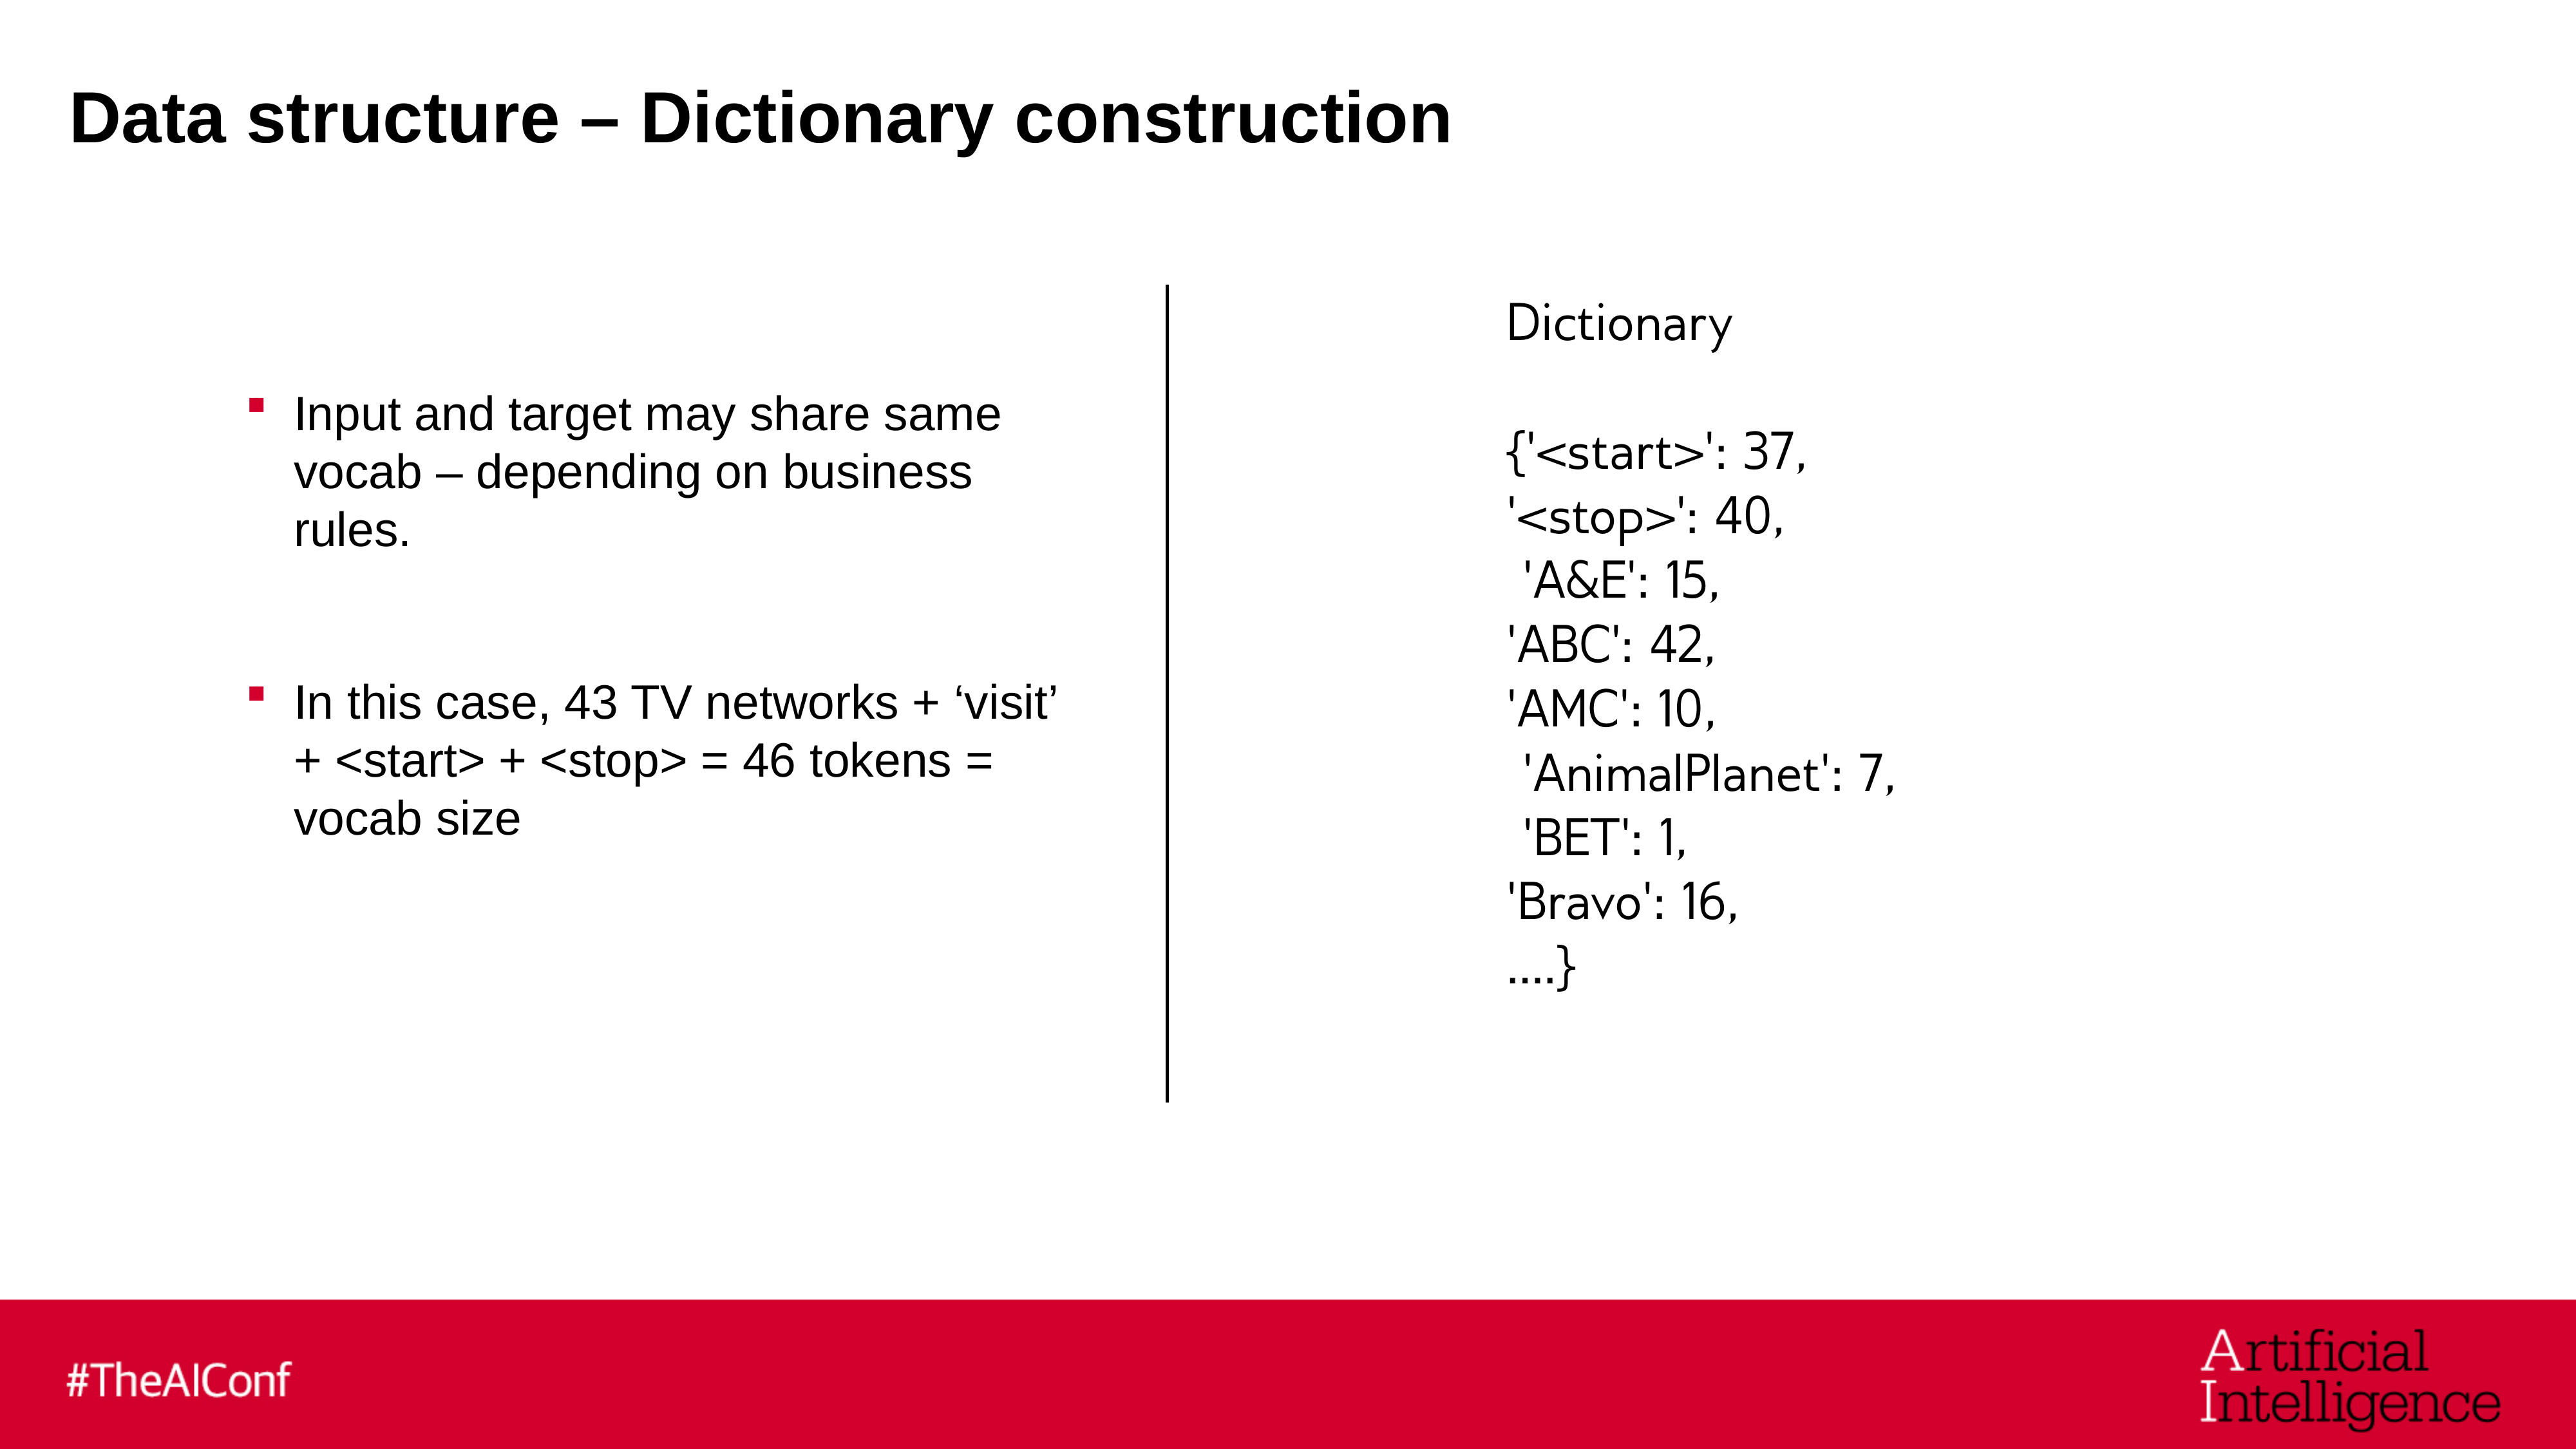

# Data structure – Dictionary construction
Dictionary

{'<start>': 37,
'<stop>': 40,
 'A&E': 15,
'ABC': 42,
'AMC': 10,
 'AnimalPlanet': 7,
 'BET': 1,
'Bravo': 16,
….}
Input and target may share same vocab – depending on business rules.

In this case, 43 TV networks + ‘visit’ + <start> + <stop> = 46 tokens = vocab size